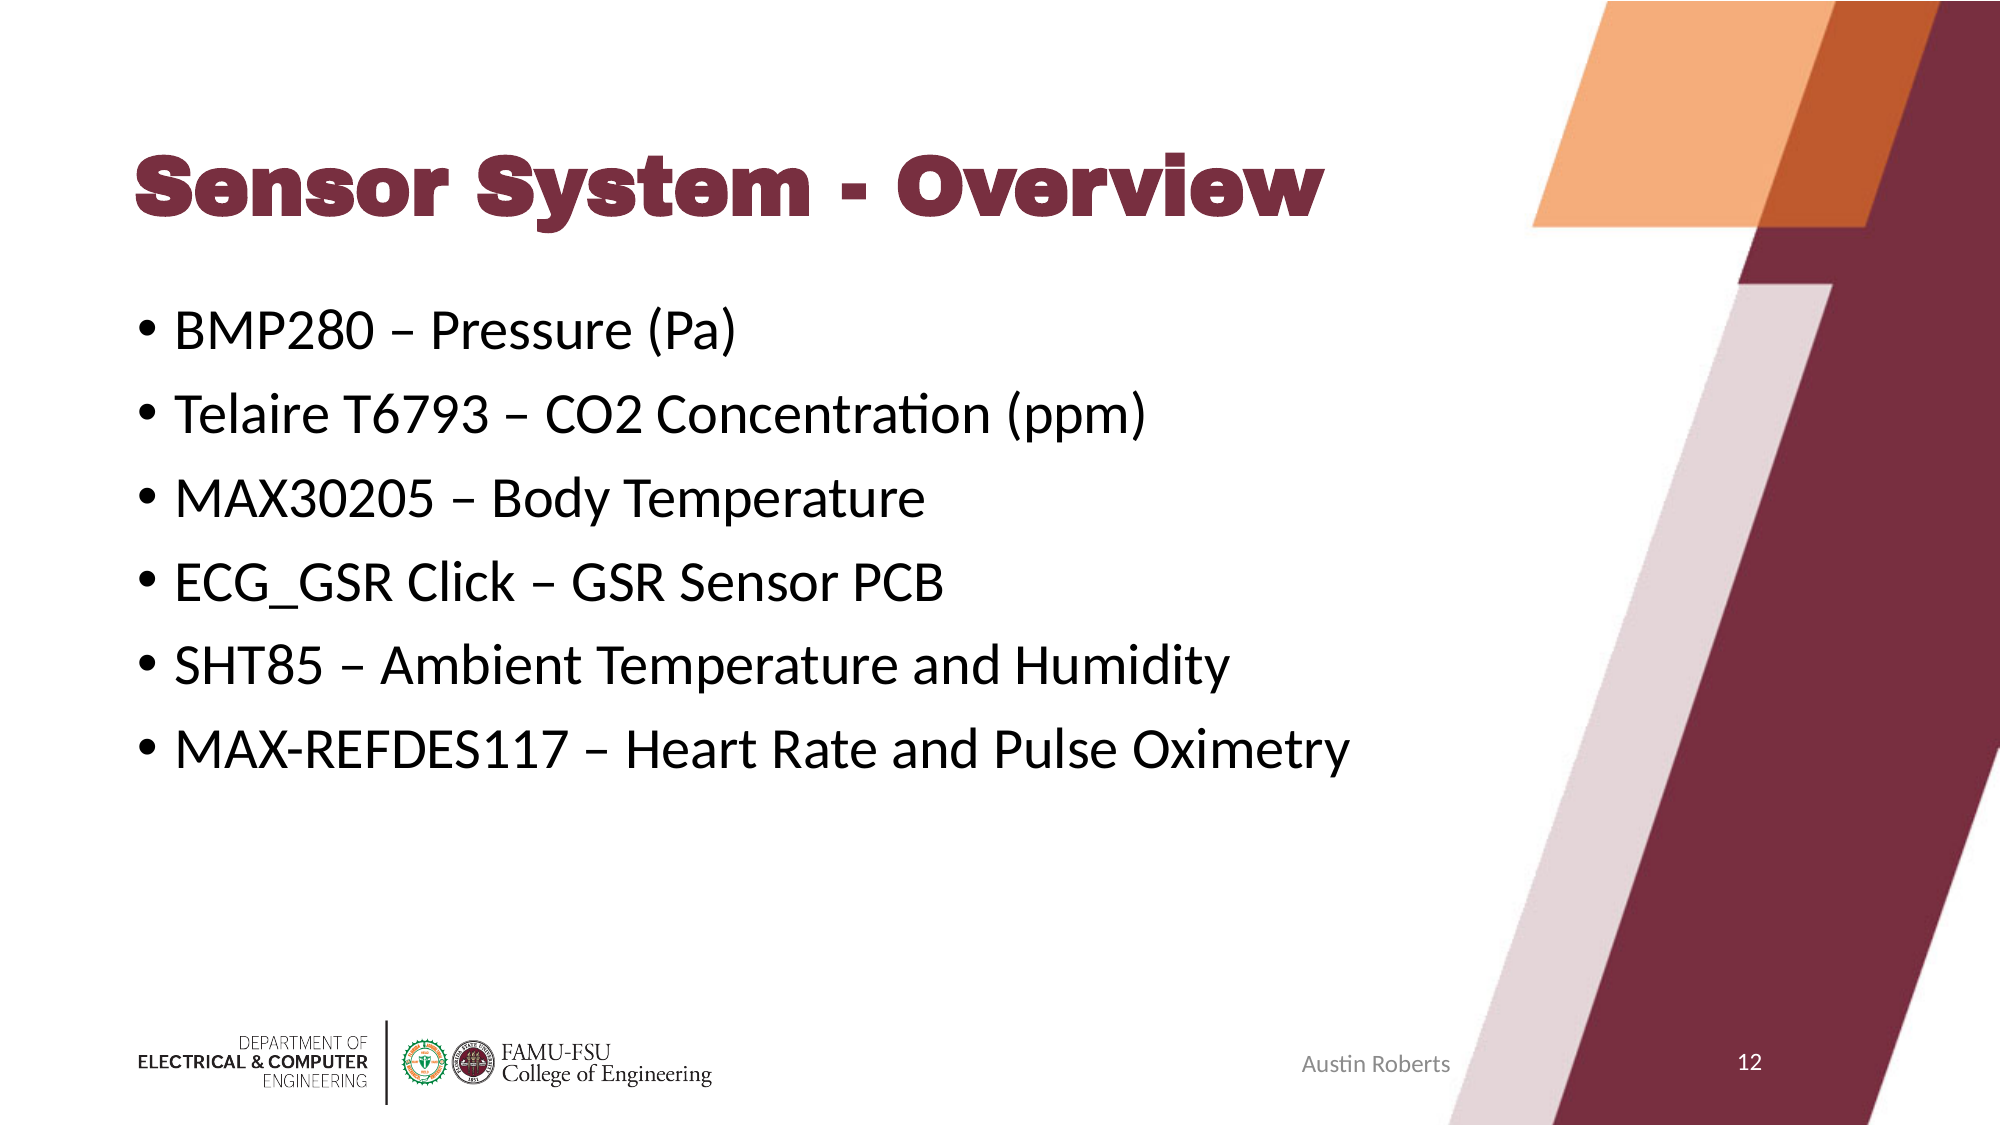

# Sensor System - Overview
BMP280 – Pressure (Pa)
Telaire T6793 – CO2 Concentration (ppm)
MAX30205 – Body Temperature
ECG_GSR Click – GSR Sensor PCB
SHT85 – Ambient Temperature and Humidity
MAX-REFDES117 – Heart Rate and Pulse Oximetry
12
Austin Roberts